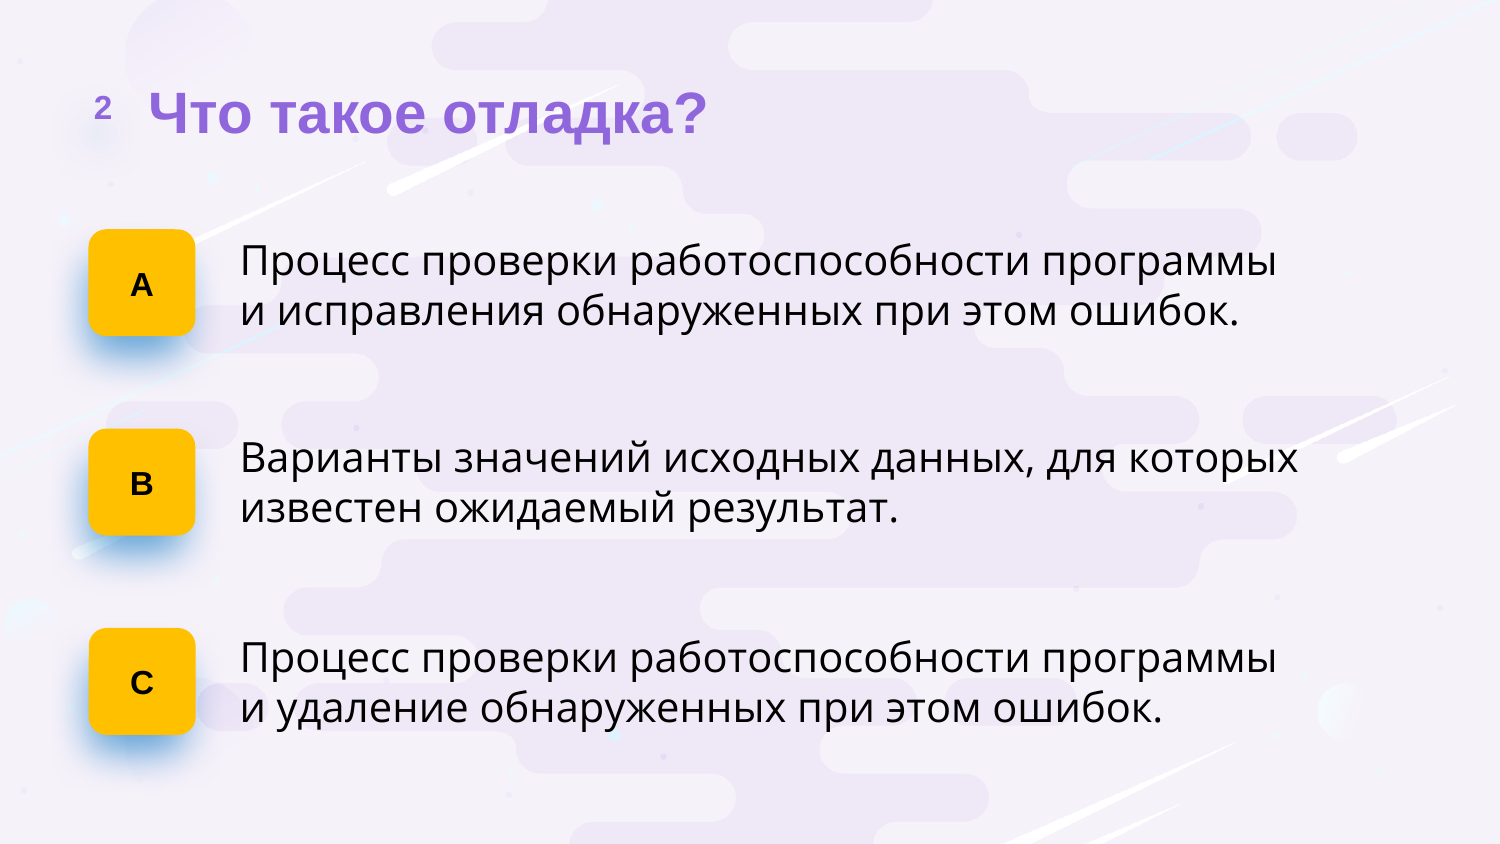

2
Что такое отладка?
А
Процесс проверки работоспособности программы и исправления обнаруженных при этом ошибок.
B
Варианты значений исходных данных, для которых известен ожидаемый результат.
C
Процесс проверки работоспособности программы и удаление обнаруженных при этом ошибок.